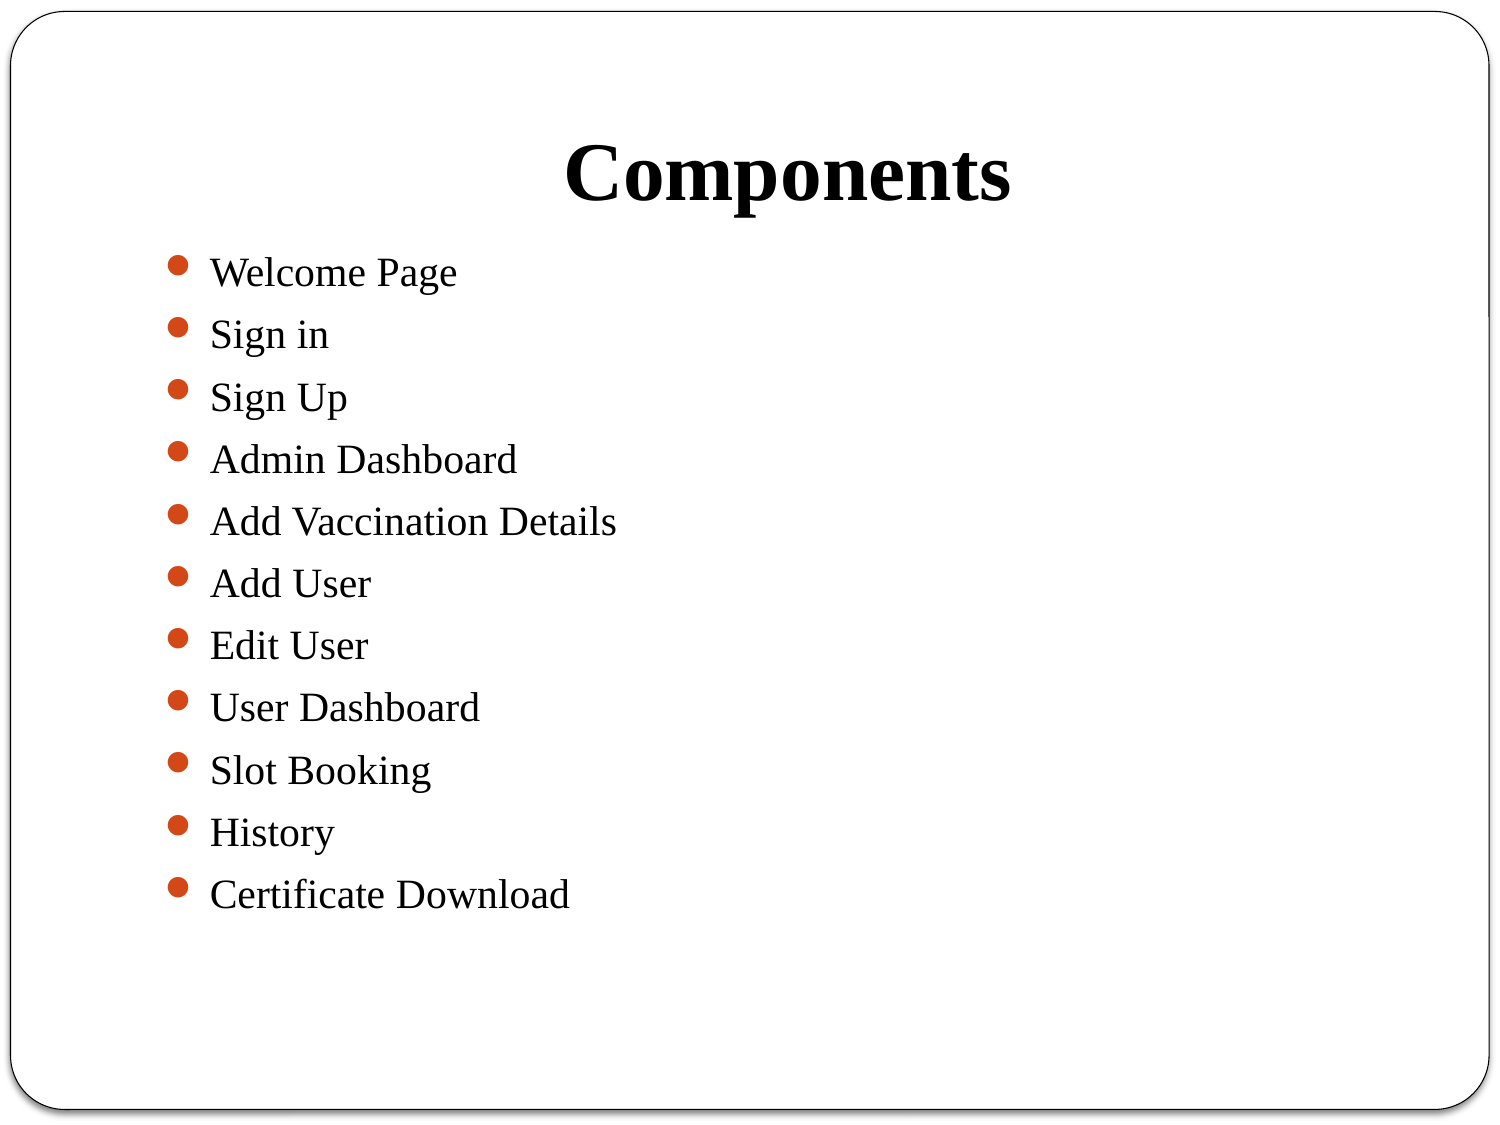

# Components
Welcome Page
Sign in
Sign Up
Admin Dashboard
Add Vaccination Details
Add User
Edit User
User Dashboard
Slot Booking
History
Certificate Download